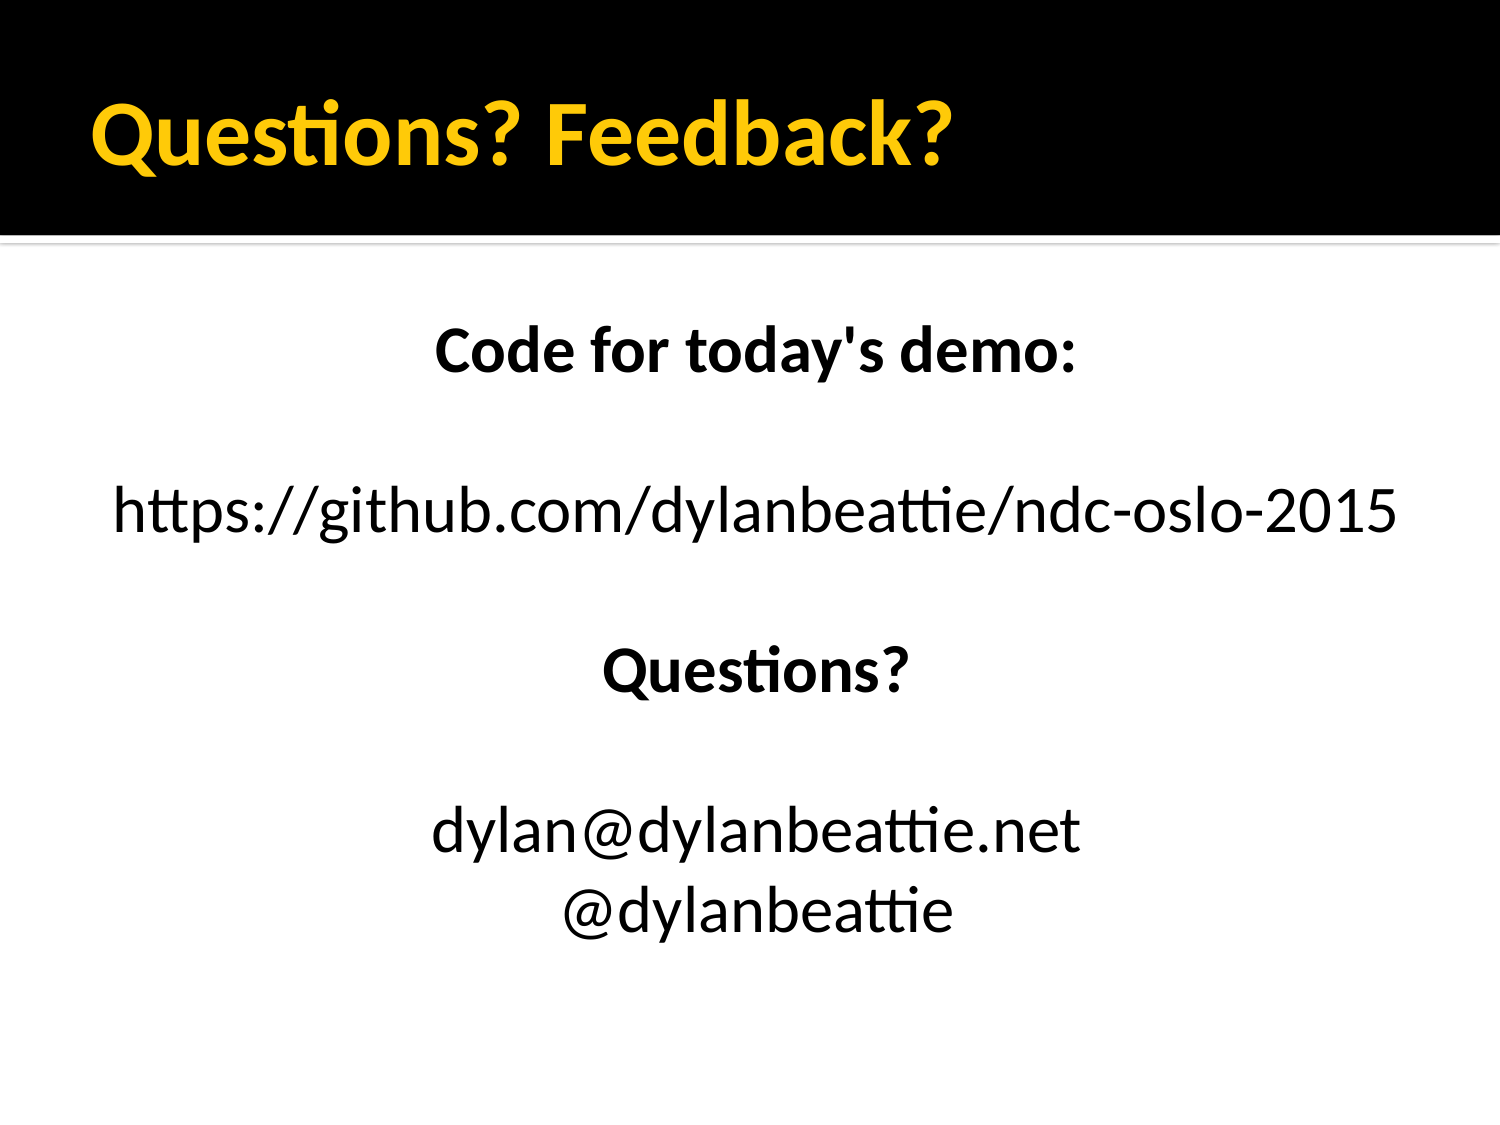

# Questions? Feedback?
Code for today's demo:

https://github.com/dylanbeattie/ndc-oslo-2015

Questions?

dylan@dylanbeattie.net
@dylanbeattie